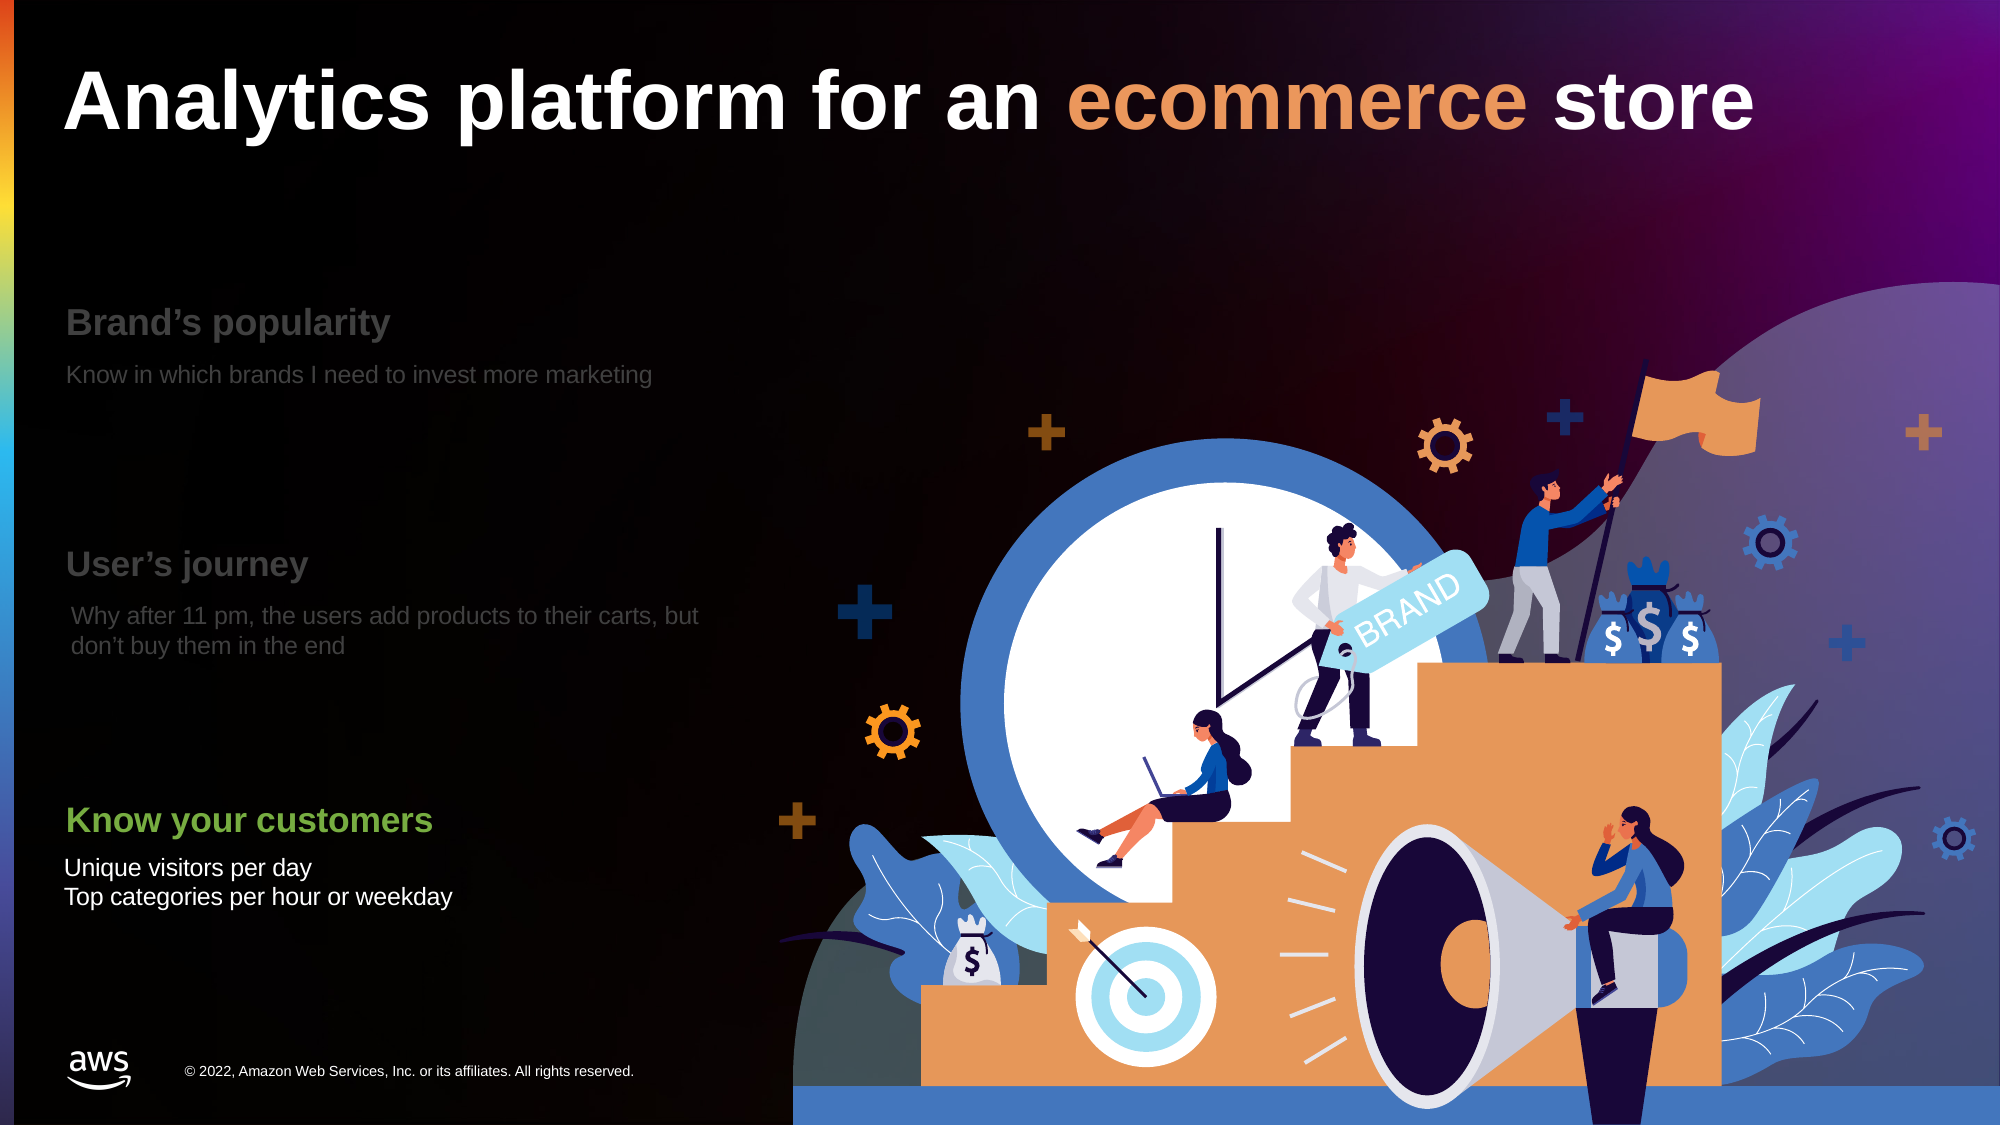

# Analytics platform for an ecommerce store

Brand’s popularity
Know in which brands I need to invest more marketing

User’s journey

Why after 11 pm, the users add products to their carts, but don’t buy them in the end

Know your customers

Unique visitors per day
Top categories per hour or weekday